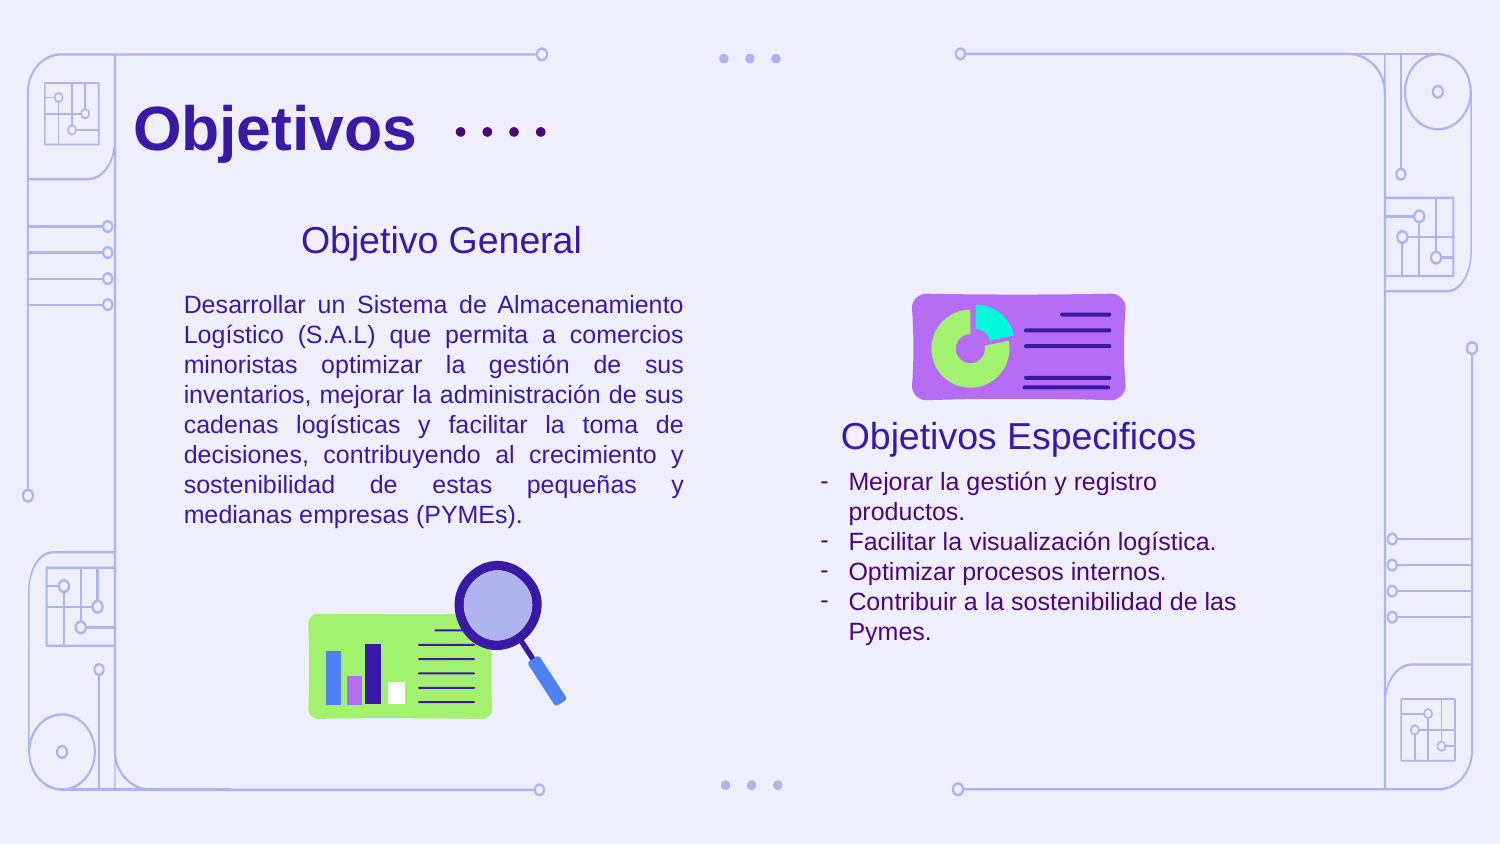

# Objetivos

Objetivo General
Desarrollar un Sistema de Almacenamiento Logístico (S.A.L) que permita a comercios minoristas optimizar la gestión de sus inventarios, mejorar la administración de sus cadenas logísticas y facilitar la toma de decisiones, contribuyendo al crecimiento y sostenibilidad de estas pequeñas y medianas empresas (PYMEs).

Objetivos Especificos
Mejorar la gestión y registro productos.
Facilitar la visualización logística.
Optimizar procesos internos.
Contribuir a la sostenibilidad de las Pymes.